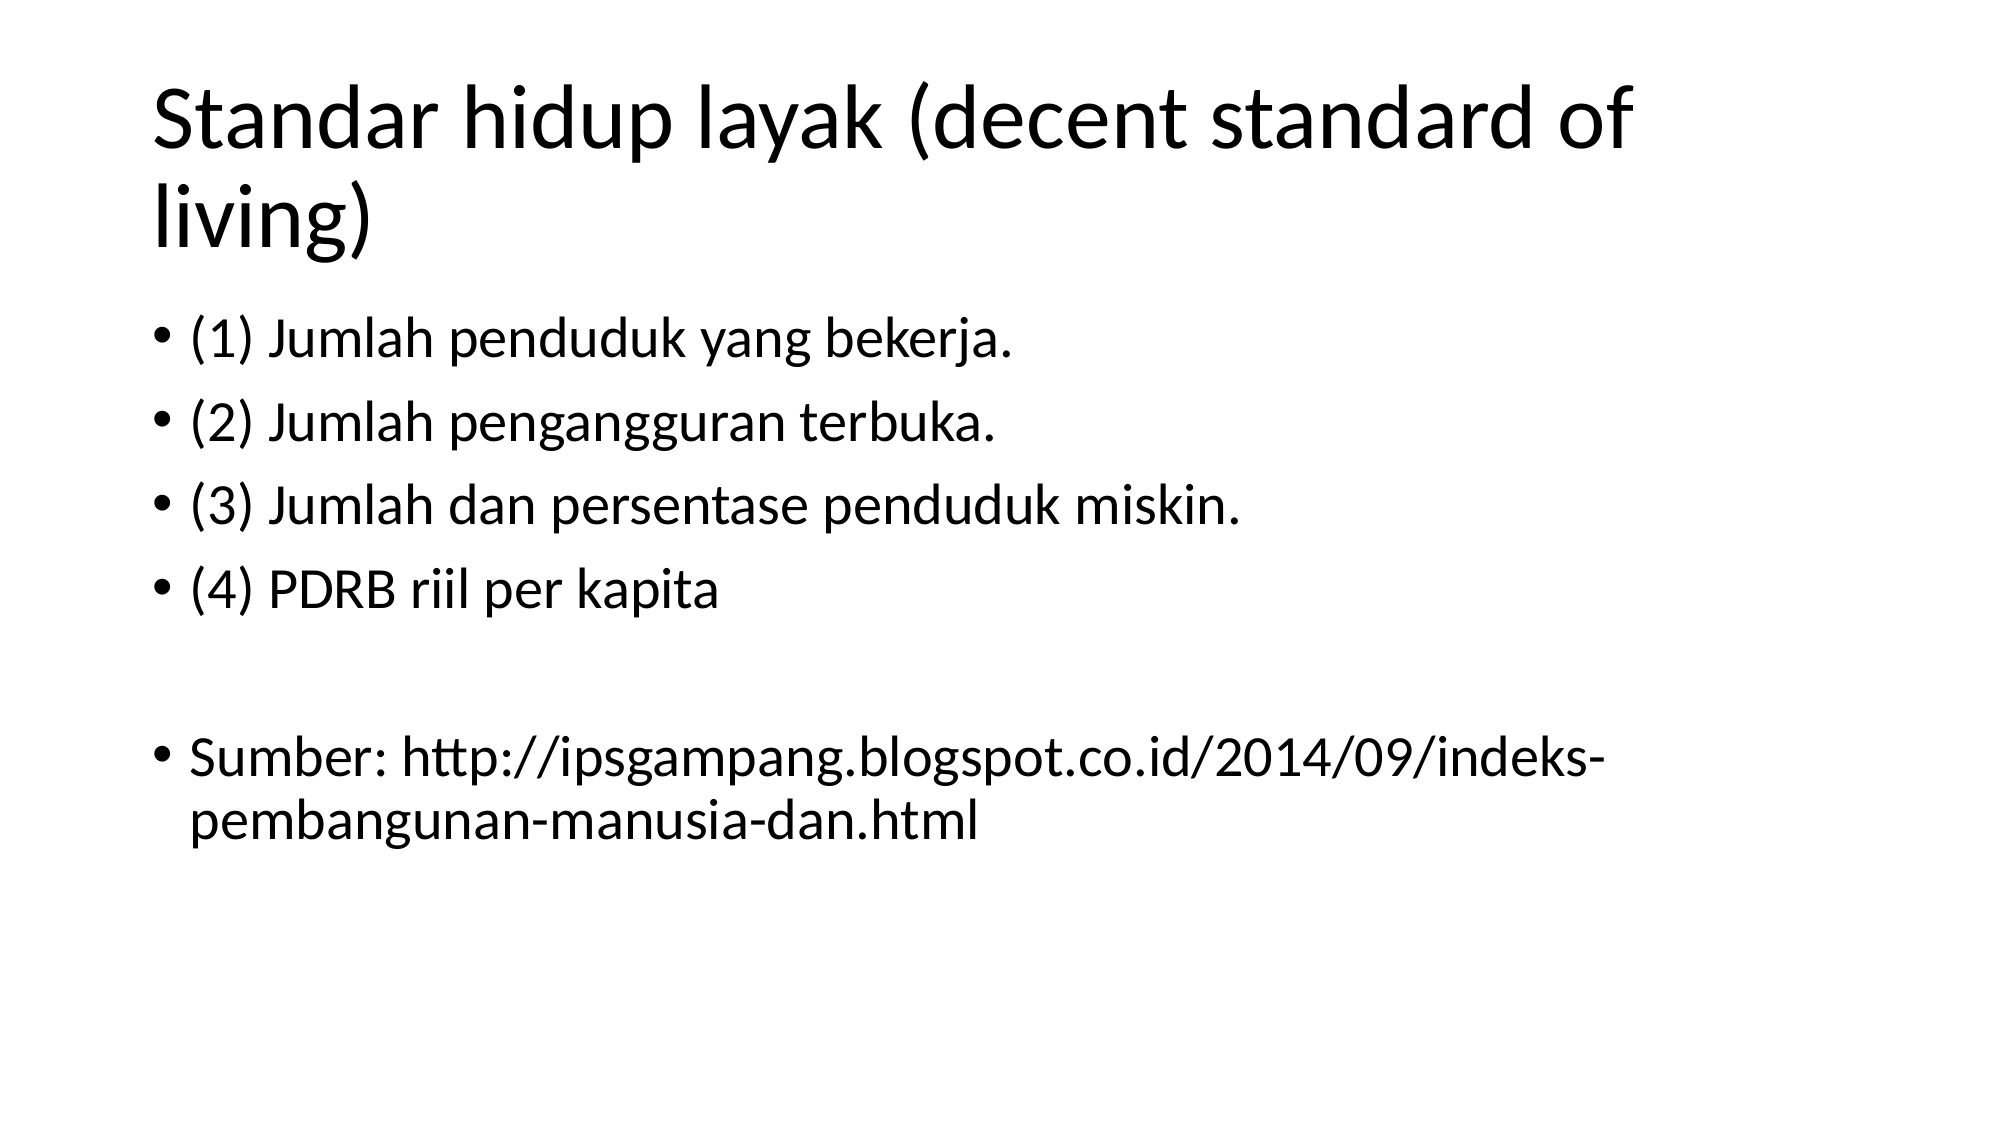

# Standar hidup layak (decent standard of living)
(1) Jumlah penduduk yang bekerja.
(2) Jumlah pengangguran terbuka.
(3) Jumlah dan persentase penduduk miskin.
(4) PDRB riil per kapita

Sumber: http://ipsgampang.blogspot.co.id/2014/09/indeks-pembangunan-manusia-dan.html